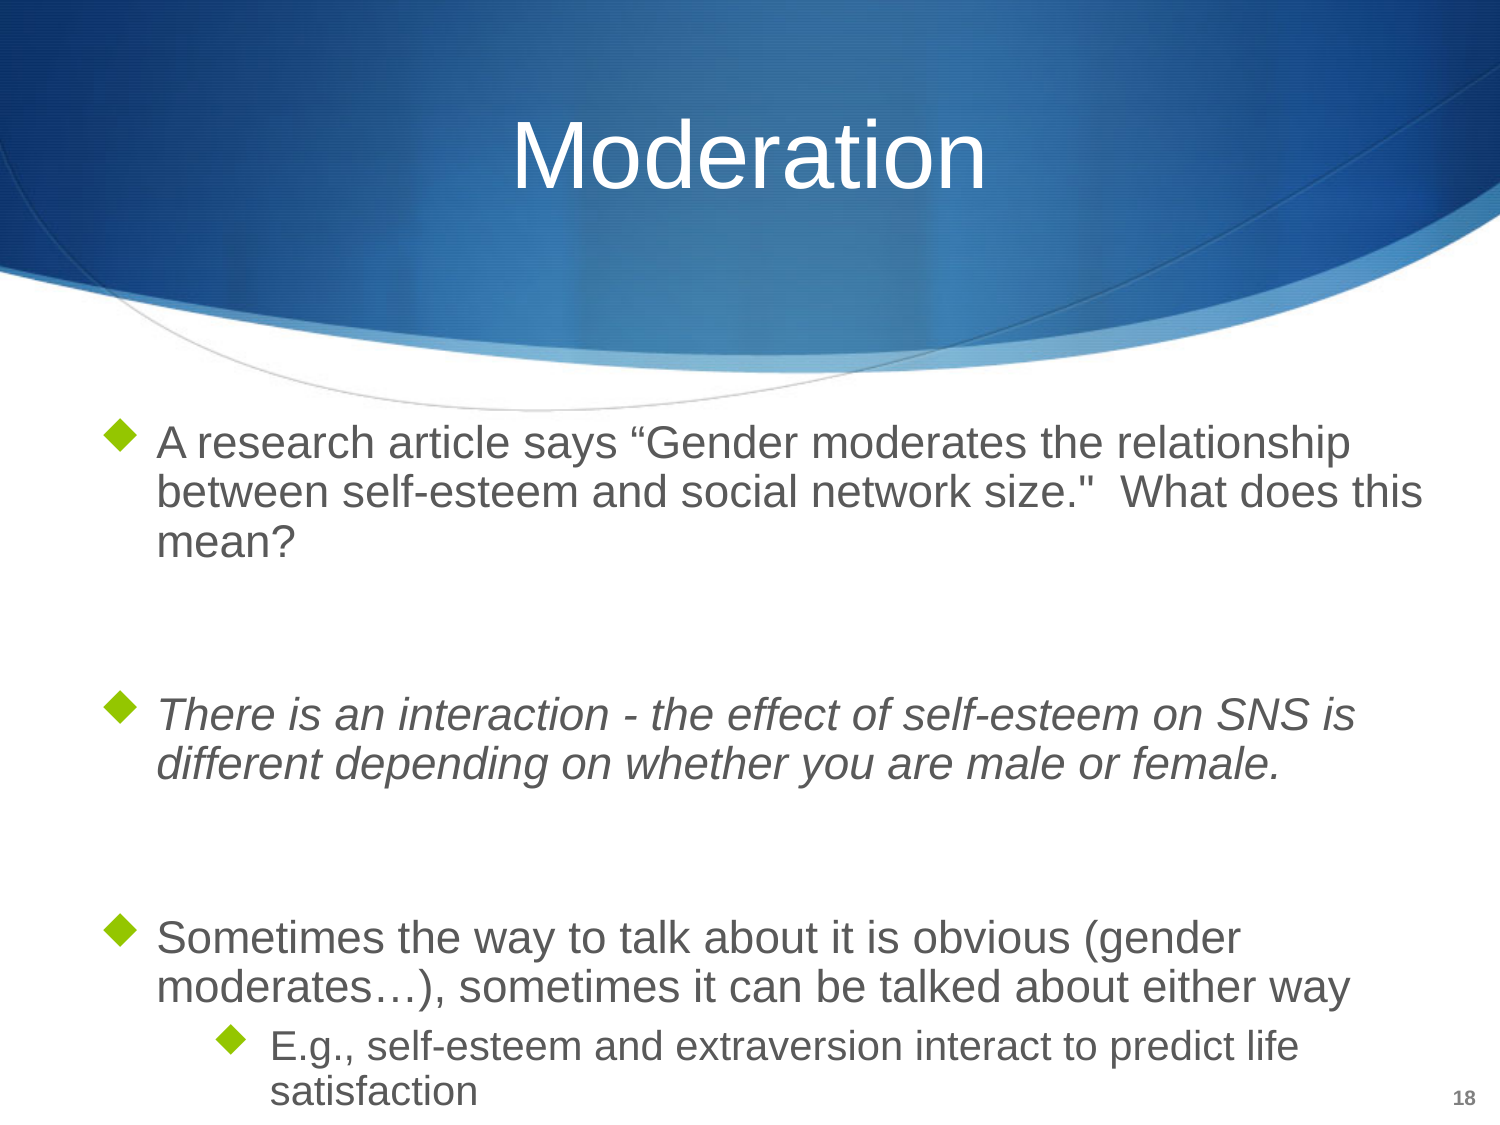

# Moderation
A research article says “Gender moderates the relationship between self-esteem and social network size."  What does this mean?

There is an interaction - the effect of self-esteem on SNS is different depending on whether you are male or female.

Sometimes the way to talk about it is obvious (gender moderates…), sometimes it can be talked about either way
E.g., self-esteem and extraversion interact to predict life satisfaction
E.g., grit and preformance ONLY if there is passion

18